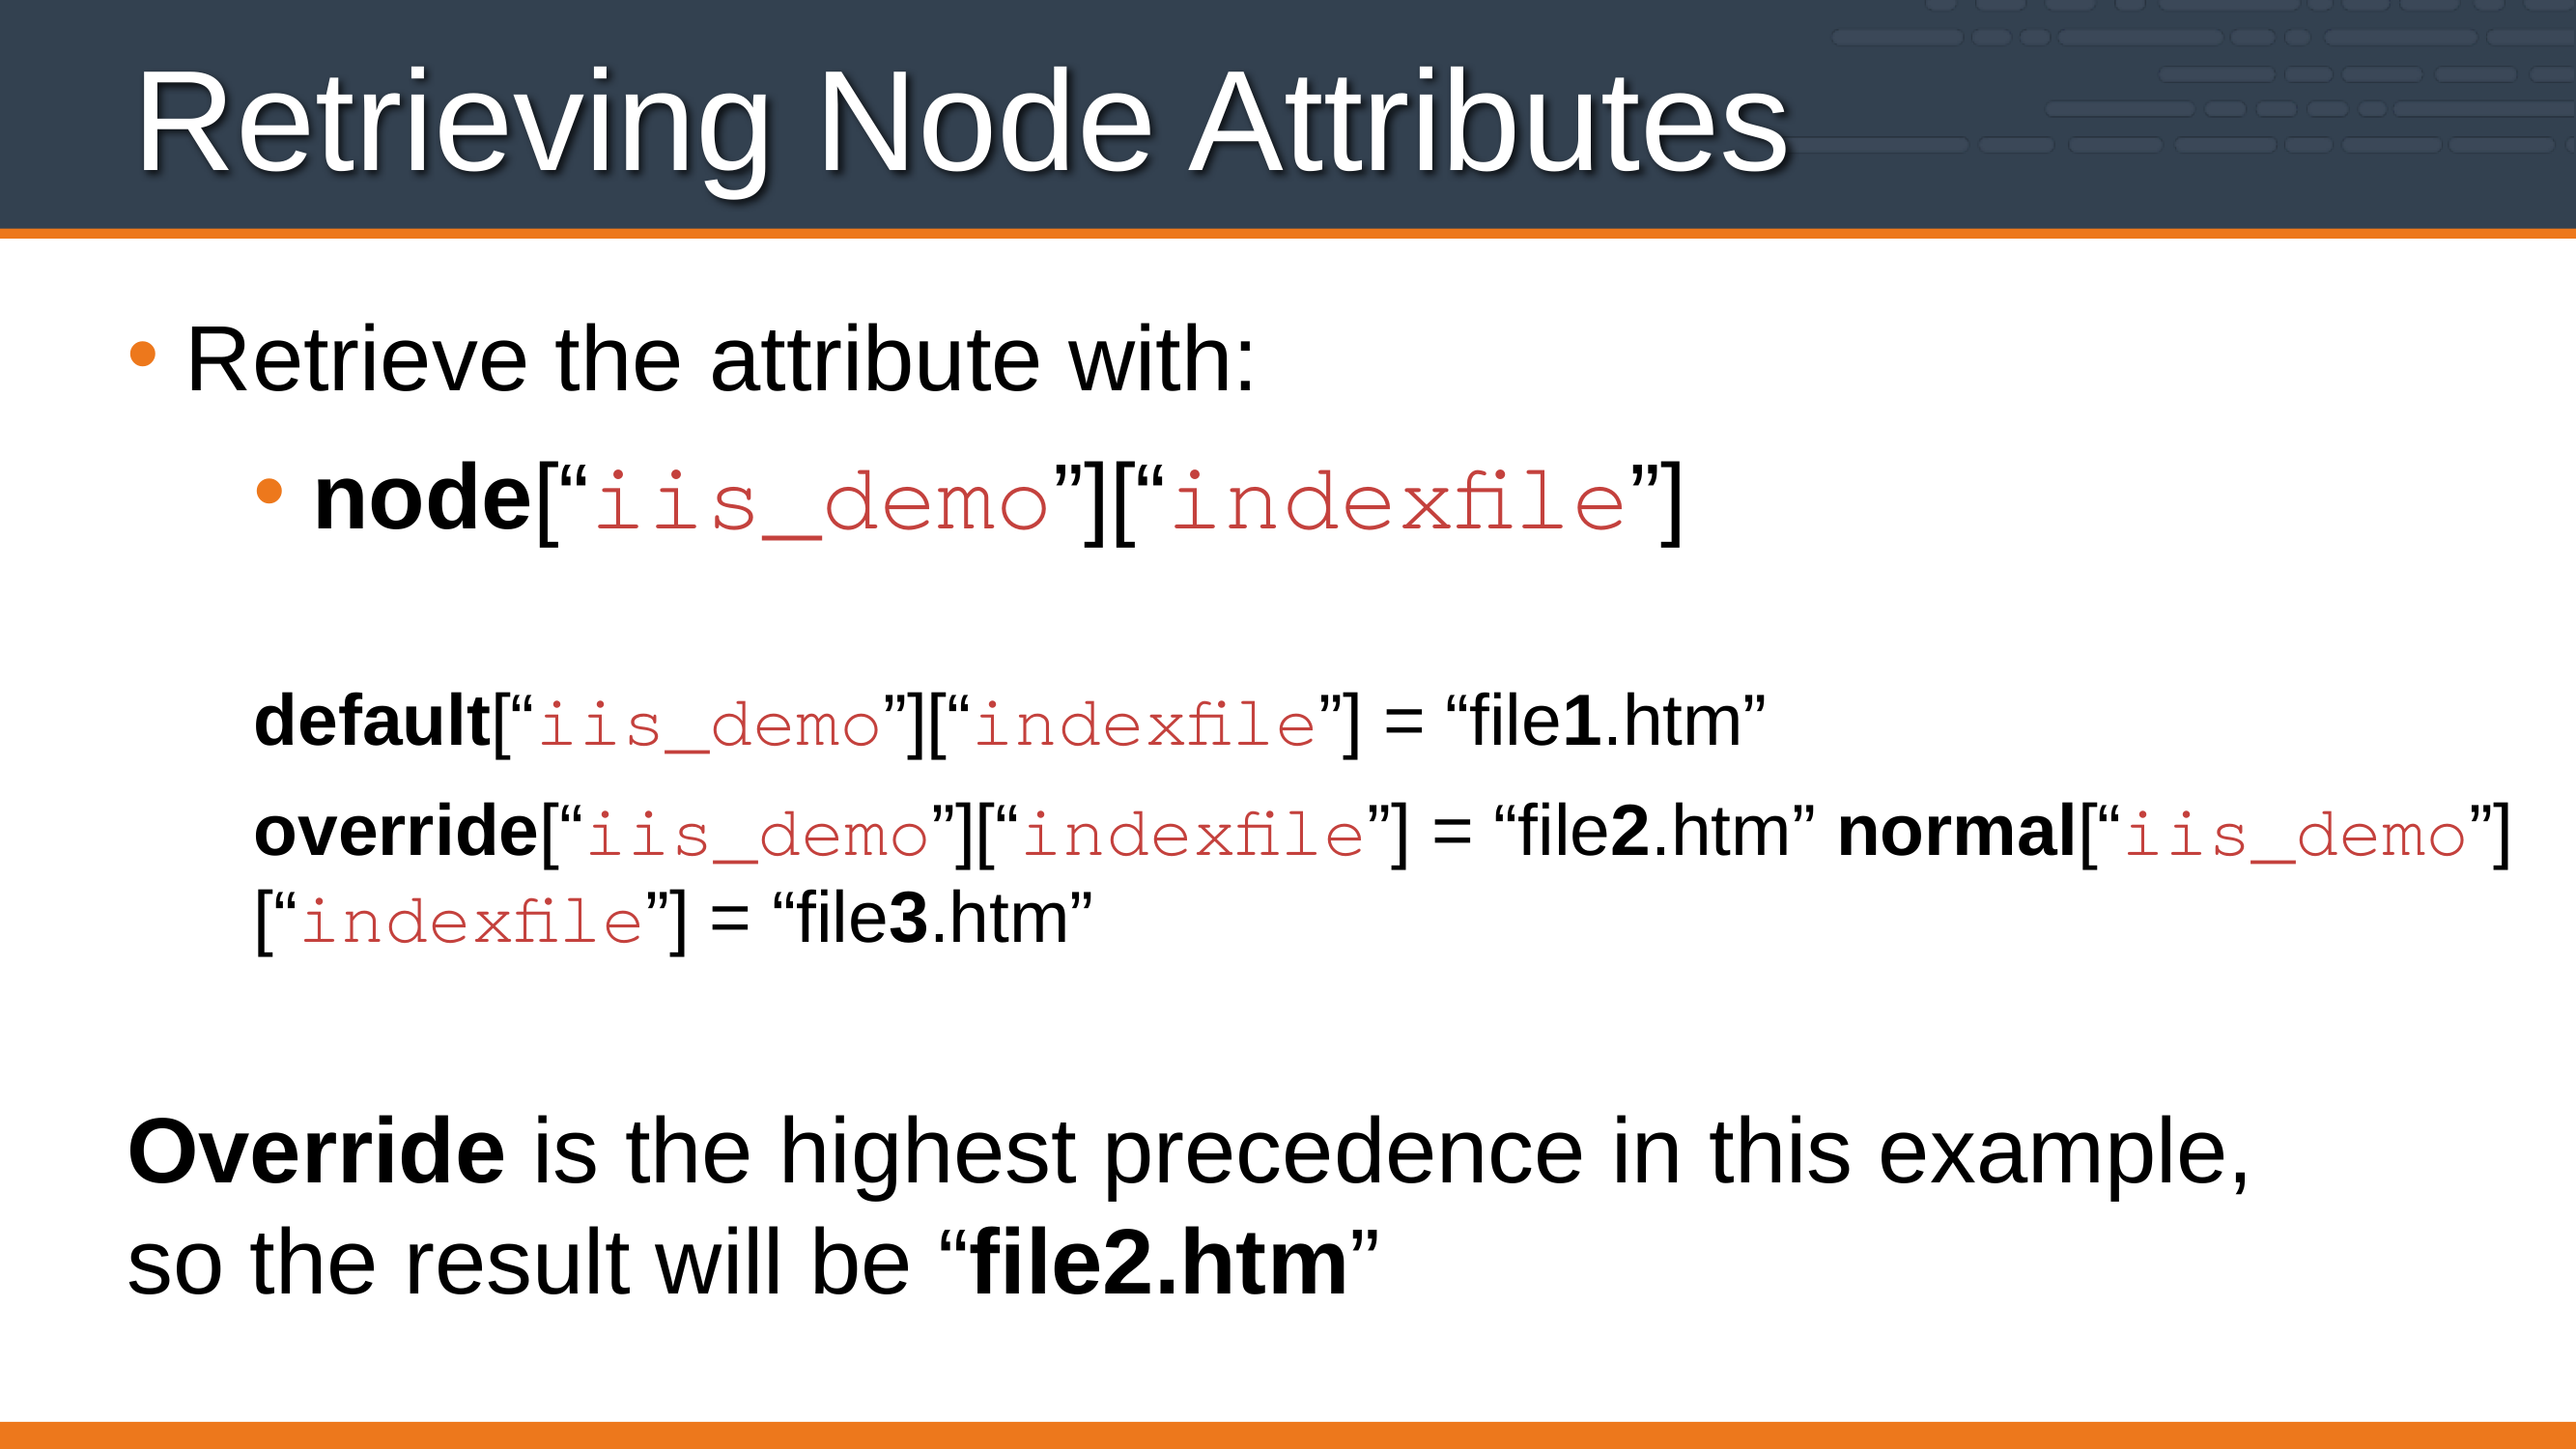

# Retrieving Node Attributes
Retrieve the attribute with:
node[“iis_demo”][“indexfile”]

default[“iis_demo”][“indexfile”] = “file1.htm”
override[“iis_demo”][“indexfile”] = “file2.htm” normal[“iis_demo”][“indexfile”] = “file3.htm”

Override is the highest precedence in this example,
so the result will be “file2.htm”